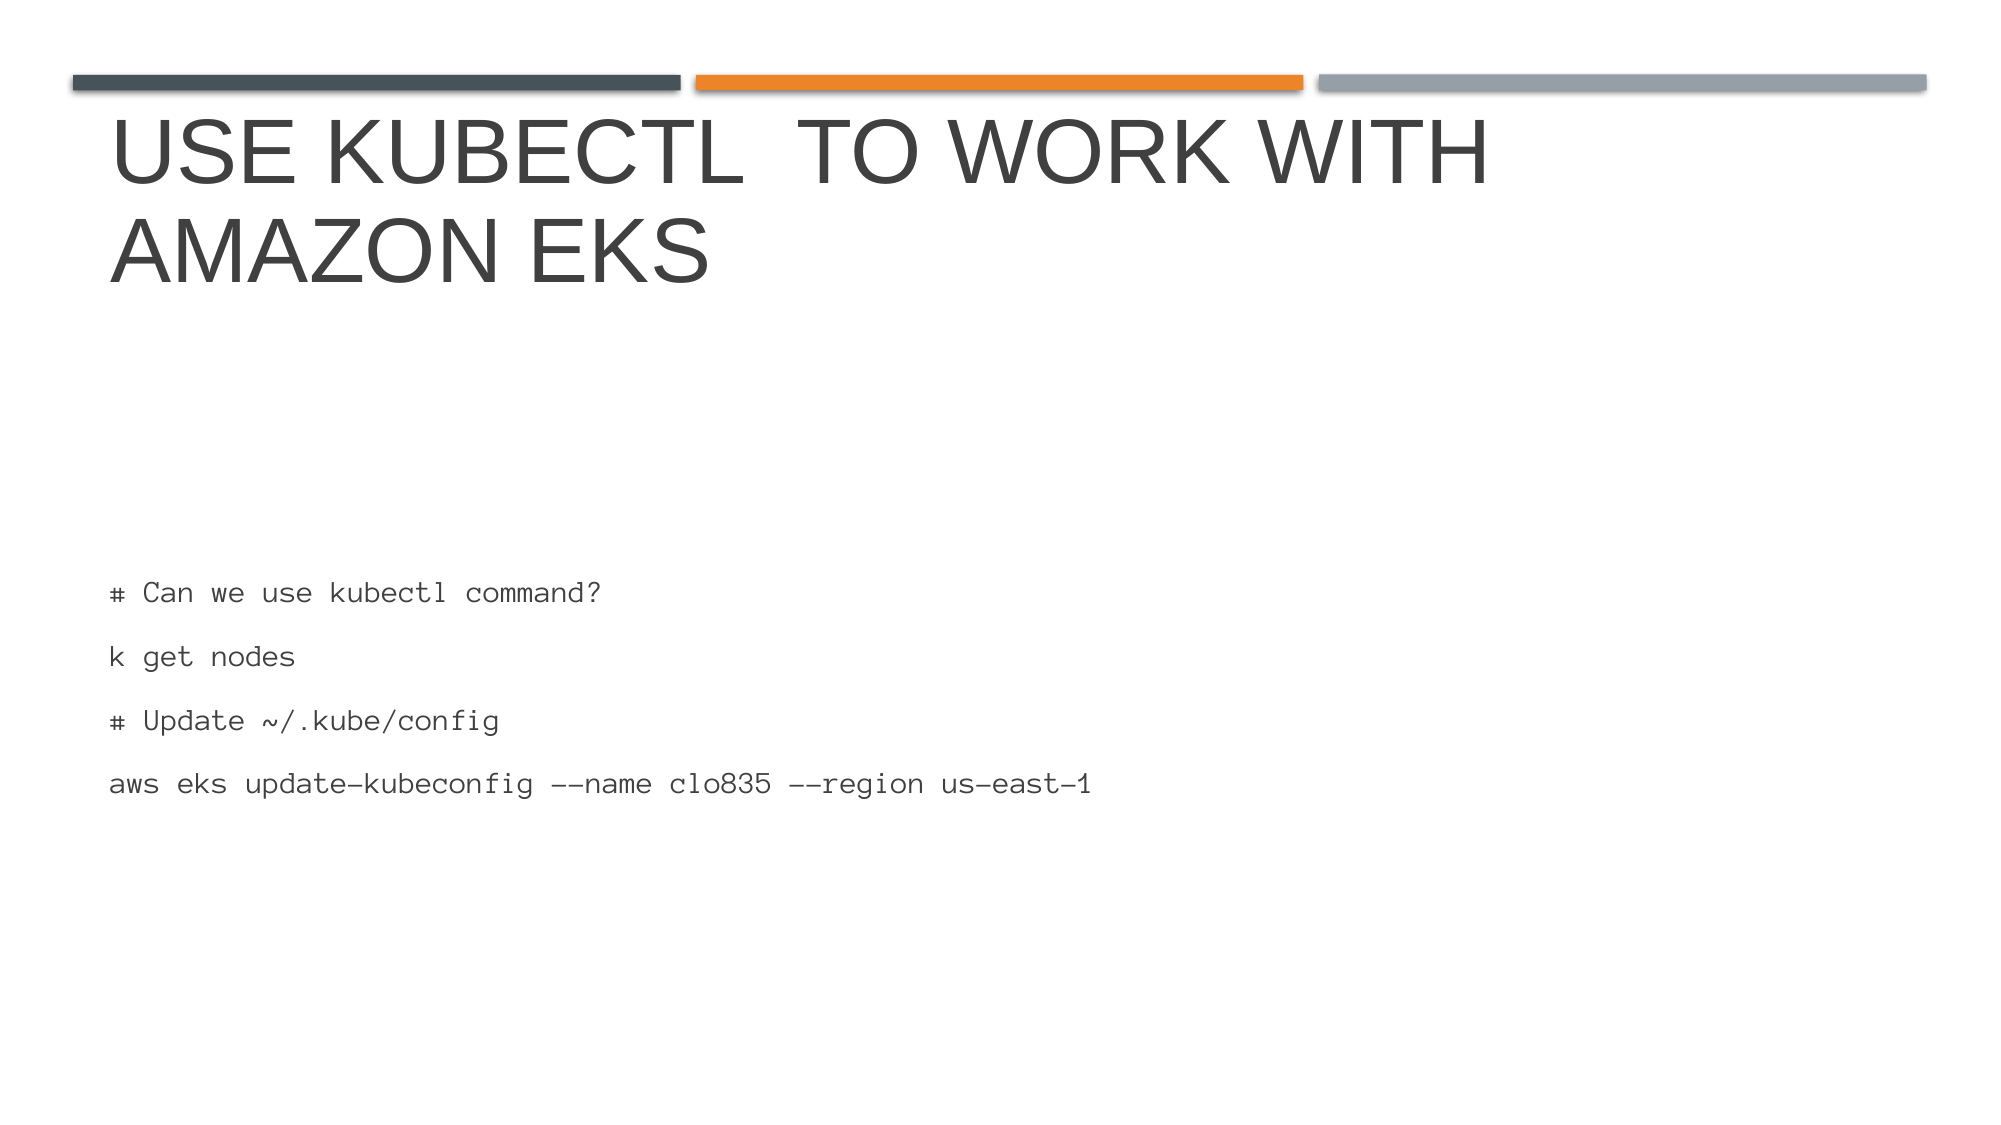

# Use Kubectl  to work with amazon EKS
# Can we use kubectl command?
k get nodes
# Update ~/.kube/config
aws eks update-kubeconfig --name clo835 --region us-east-1